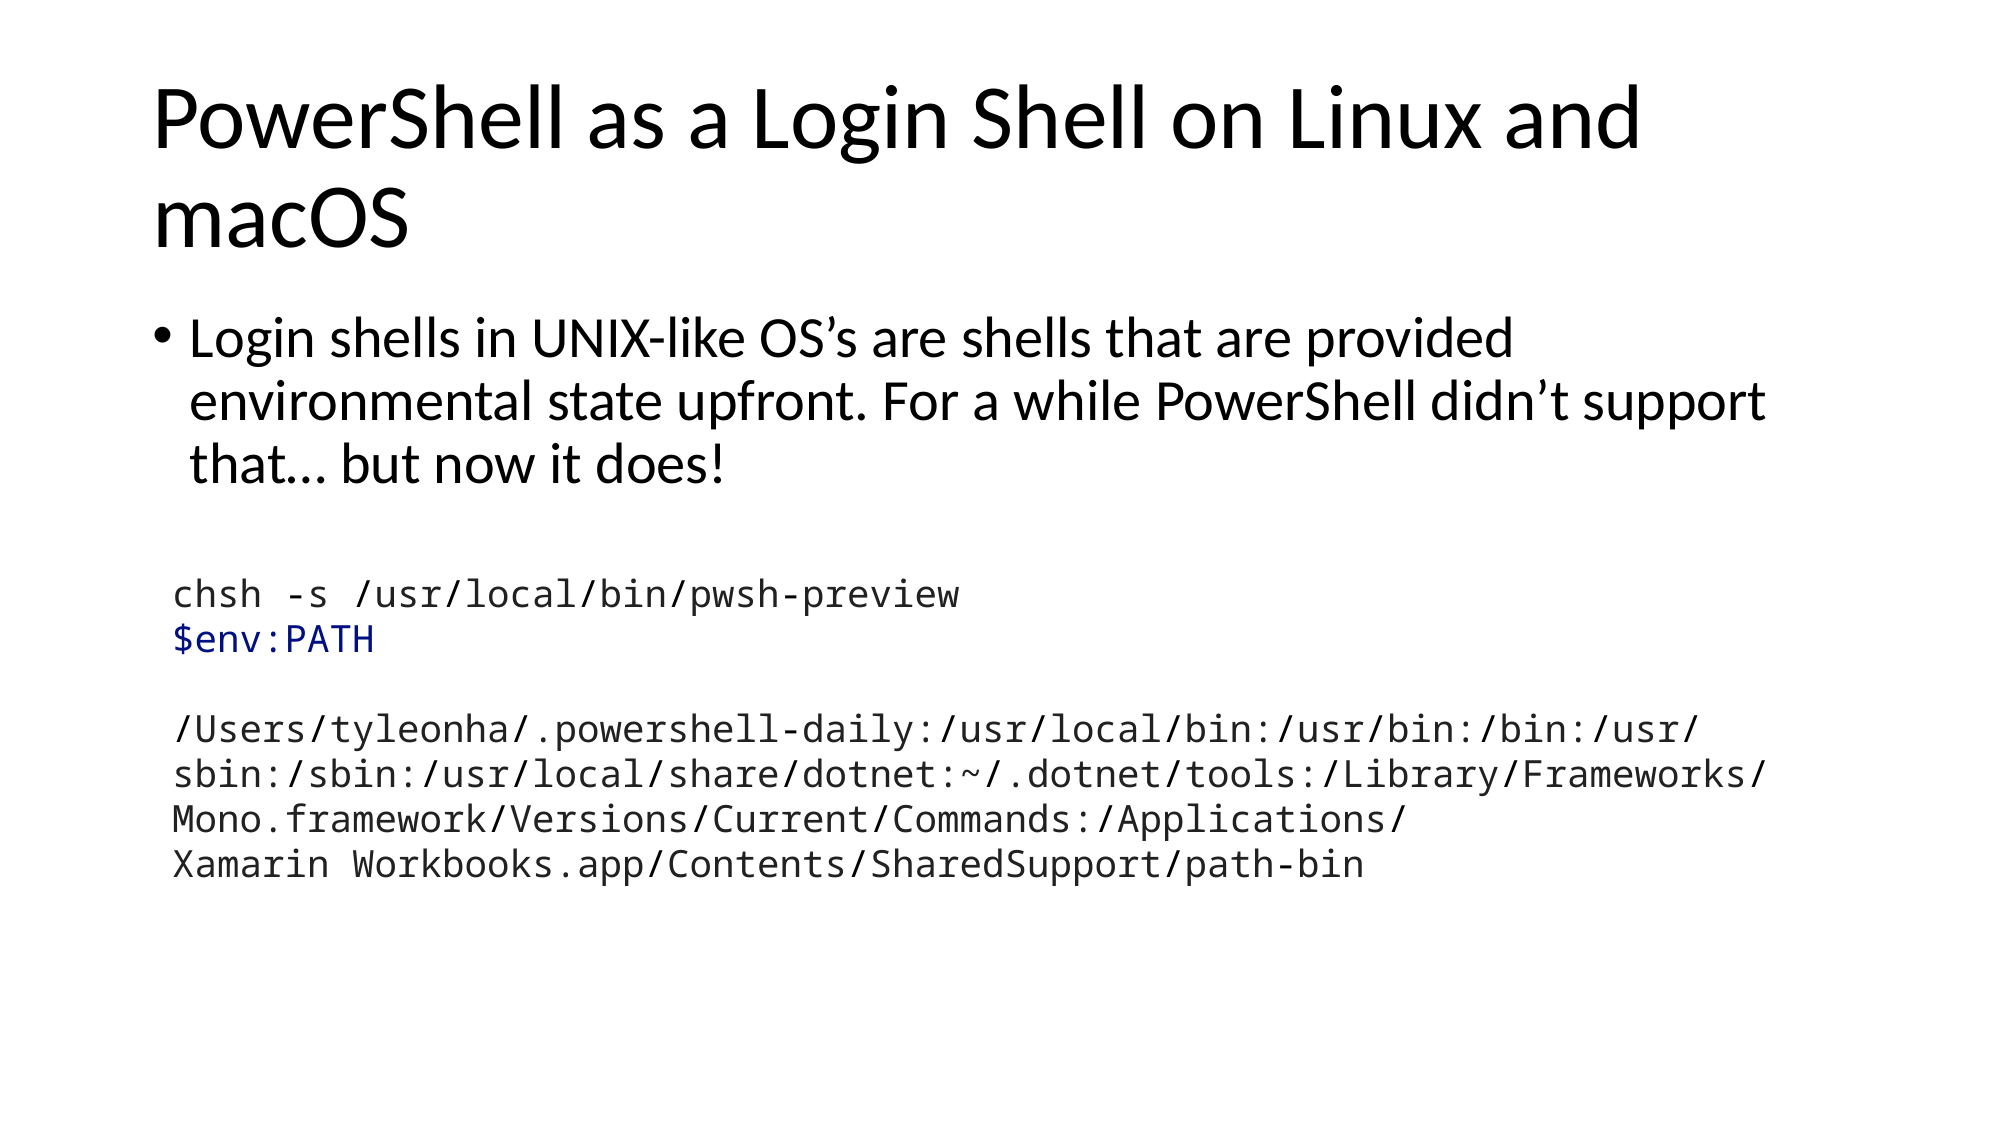

# PowerShell as a Login Shell on Linux and macOS
Login shells in UNIX-like OS’s are shells that are provided environmental state upfront. For a while PowerShell didn’t support that… but now it does!
chsh -s /usr/local/bin/pwsh-preview
$env:PATH
/Users/tyleonha/.powershell-daily:/usr/local/bin:/usr/bin:/bin:/usr/sbin:/sbin:/usr/local/share/dotnet:~/.dotnet/tools:/Library/Frameworks/Mono.framework/Versions/Current/Commands:/Applications/Xamarin Workbooks.app/Contents/SharedSupport/path-bin